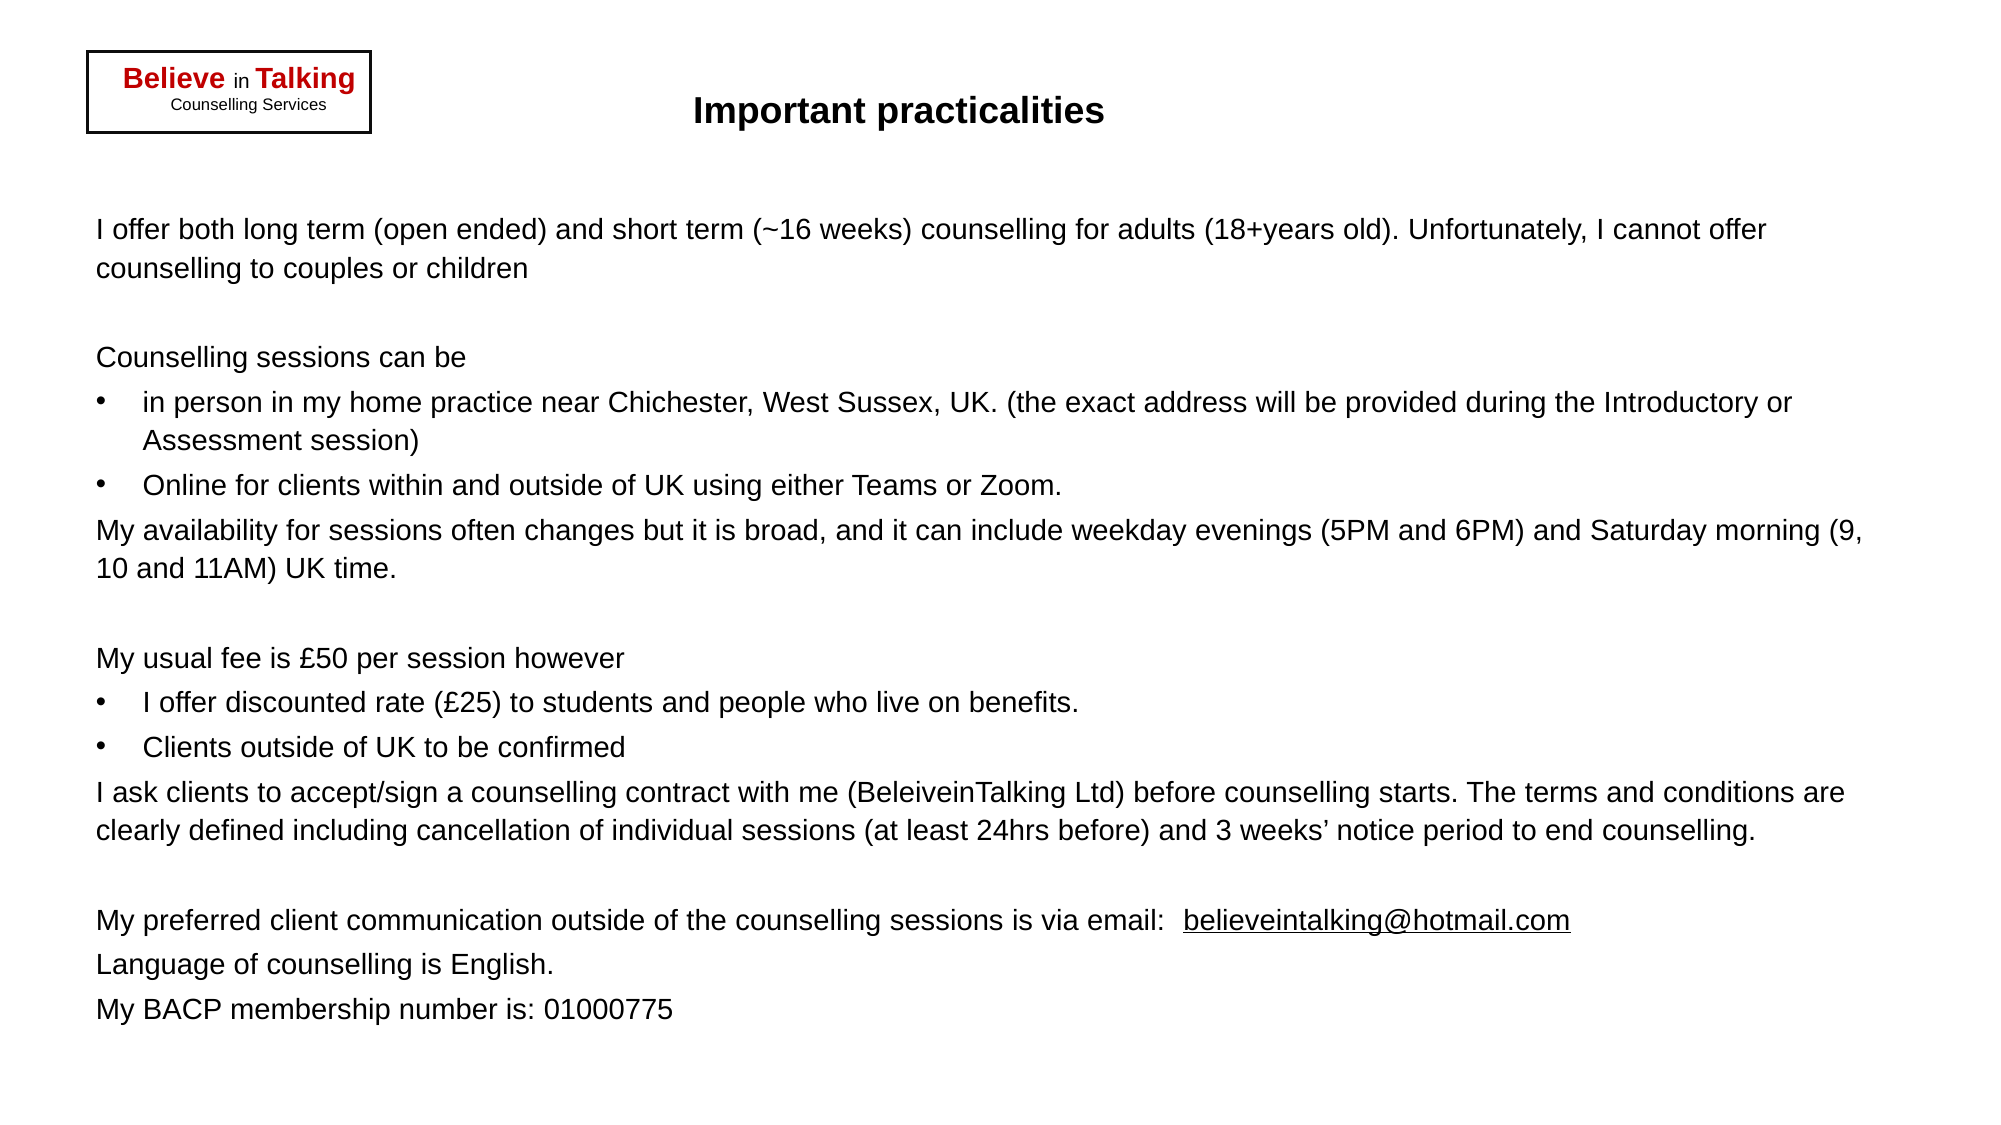

Believe in Talking
Counselling Services
Important practicalities
I offer both long term (open ended) and short term (~16 weeks) counselling for adults (18+years old). Unfortunately, I cannot offer counselling to couples or children

Counselling sessions can be
in person in my home practice near Chichester, West Sussex, UK. (the exact address will be provided during the Introductory or Assessment session)
Online for clients within and outside of UK using either Teams or Zoom.
My availability for sessions often changes but it is broad, and it can include weekday evenings (5PM and 6PM) and Saturday morning (9, 10 and 11AM) UK time.

My usual fee is £50 per session however
I offer discounted rate (£25) to students and people who live on benefits.
Clients outside of UK to be confirmed
I ask clients to accept/sign a counselling contract with me (BeleiveinTalking Ltd) before counselling starts. The terms and conditions are clearly defined including cancellation of individual sessions (at least 24hrs before) and 3 weeks’ notice period to end counselling.

My preferred client communication outside of the counselling sessions is via email:  believeintalking@hotmail.com
Language of counselling is English.
My BACP membership number is: 01000775